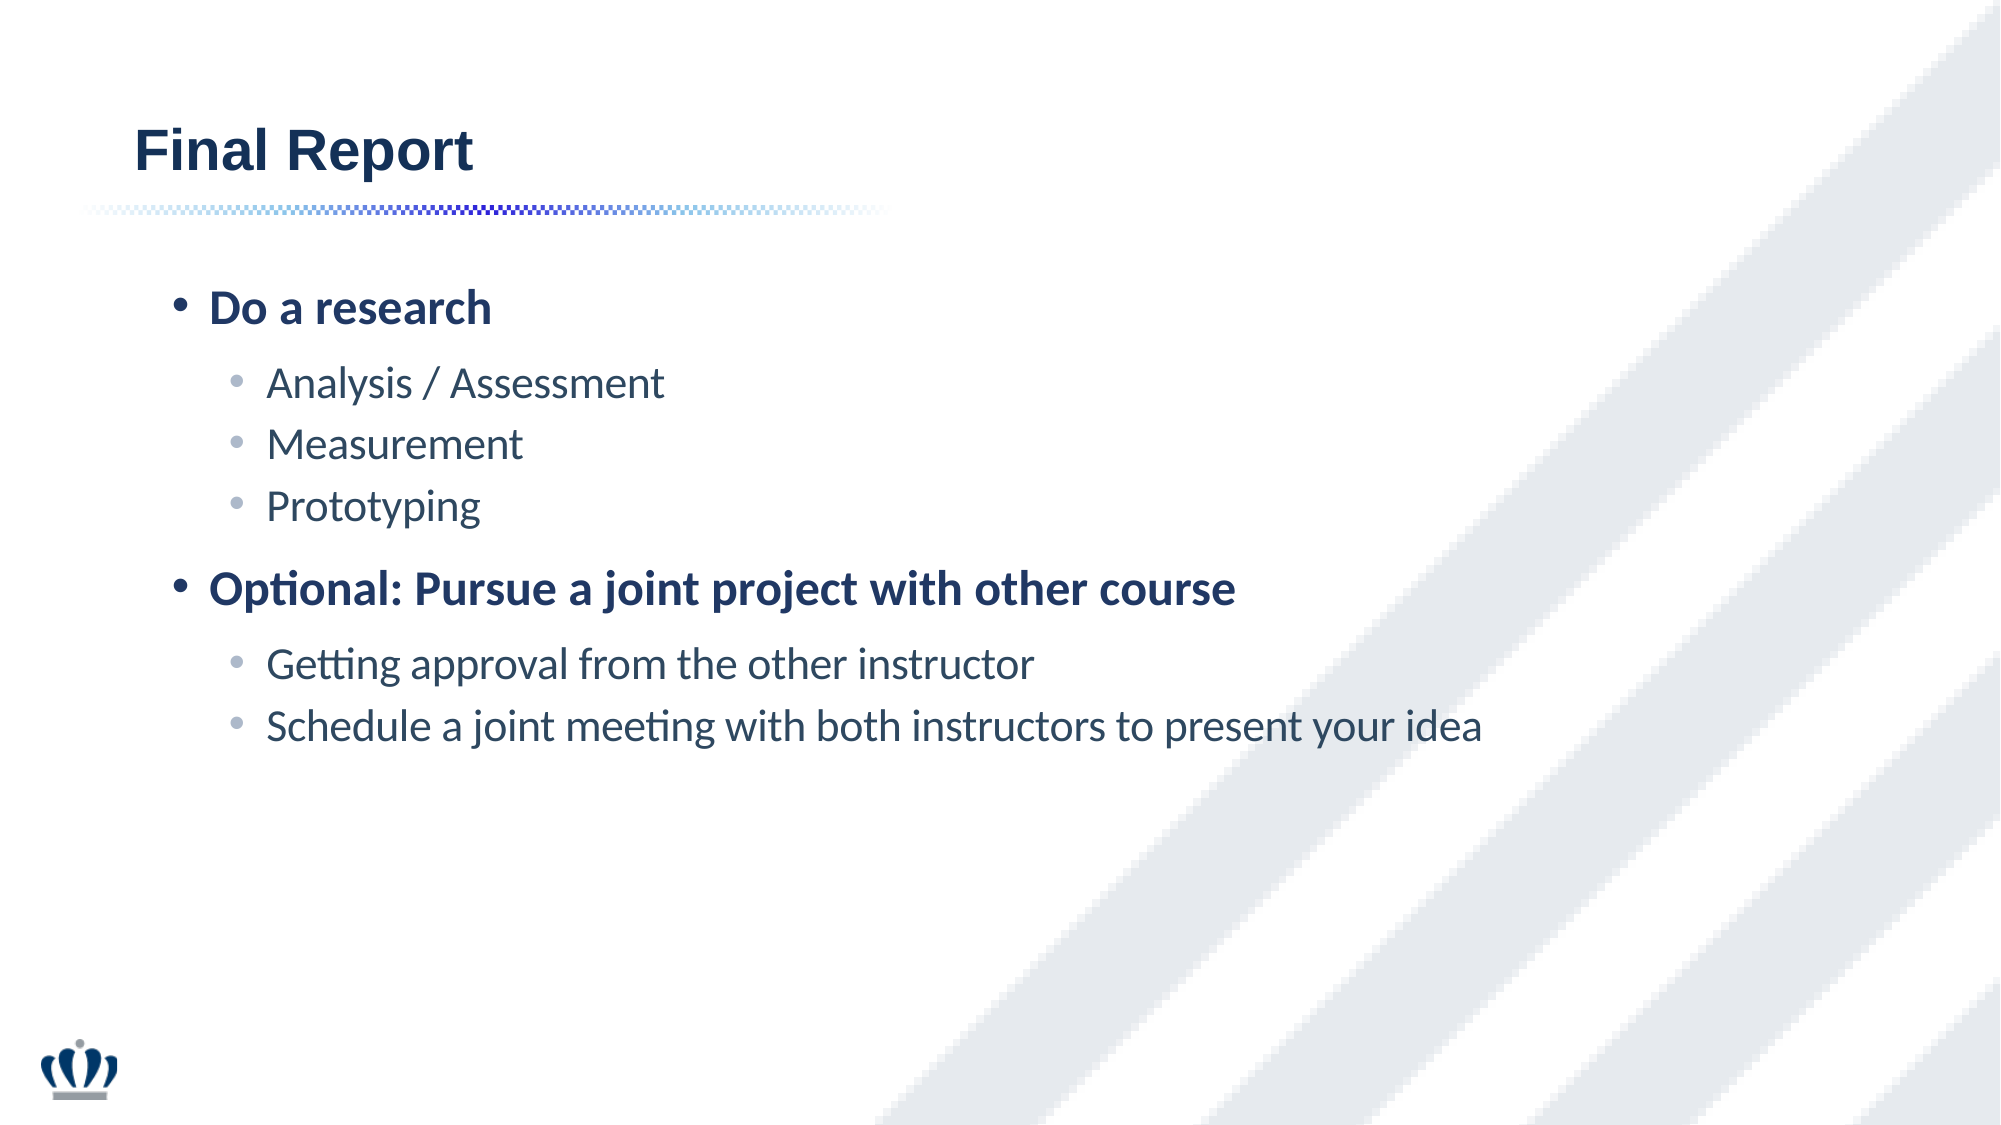

Final Report
Do a research
Analysis / Assessment
Measurement
Prototyping
Optional: Pursue a joint project with other course
Getting approval from the other instructor
Schedule a joint meeting with both instructors to present your idea